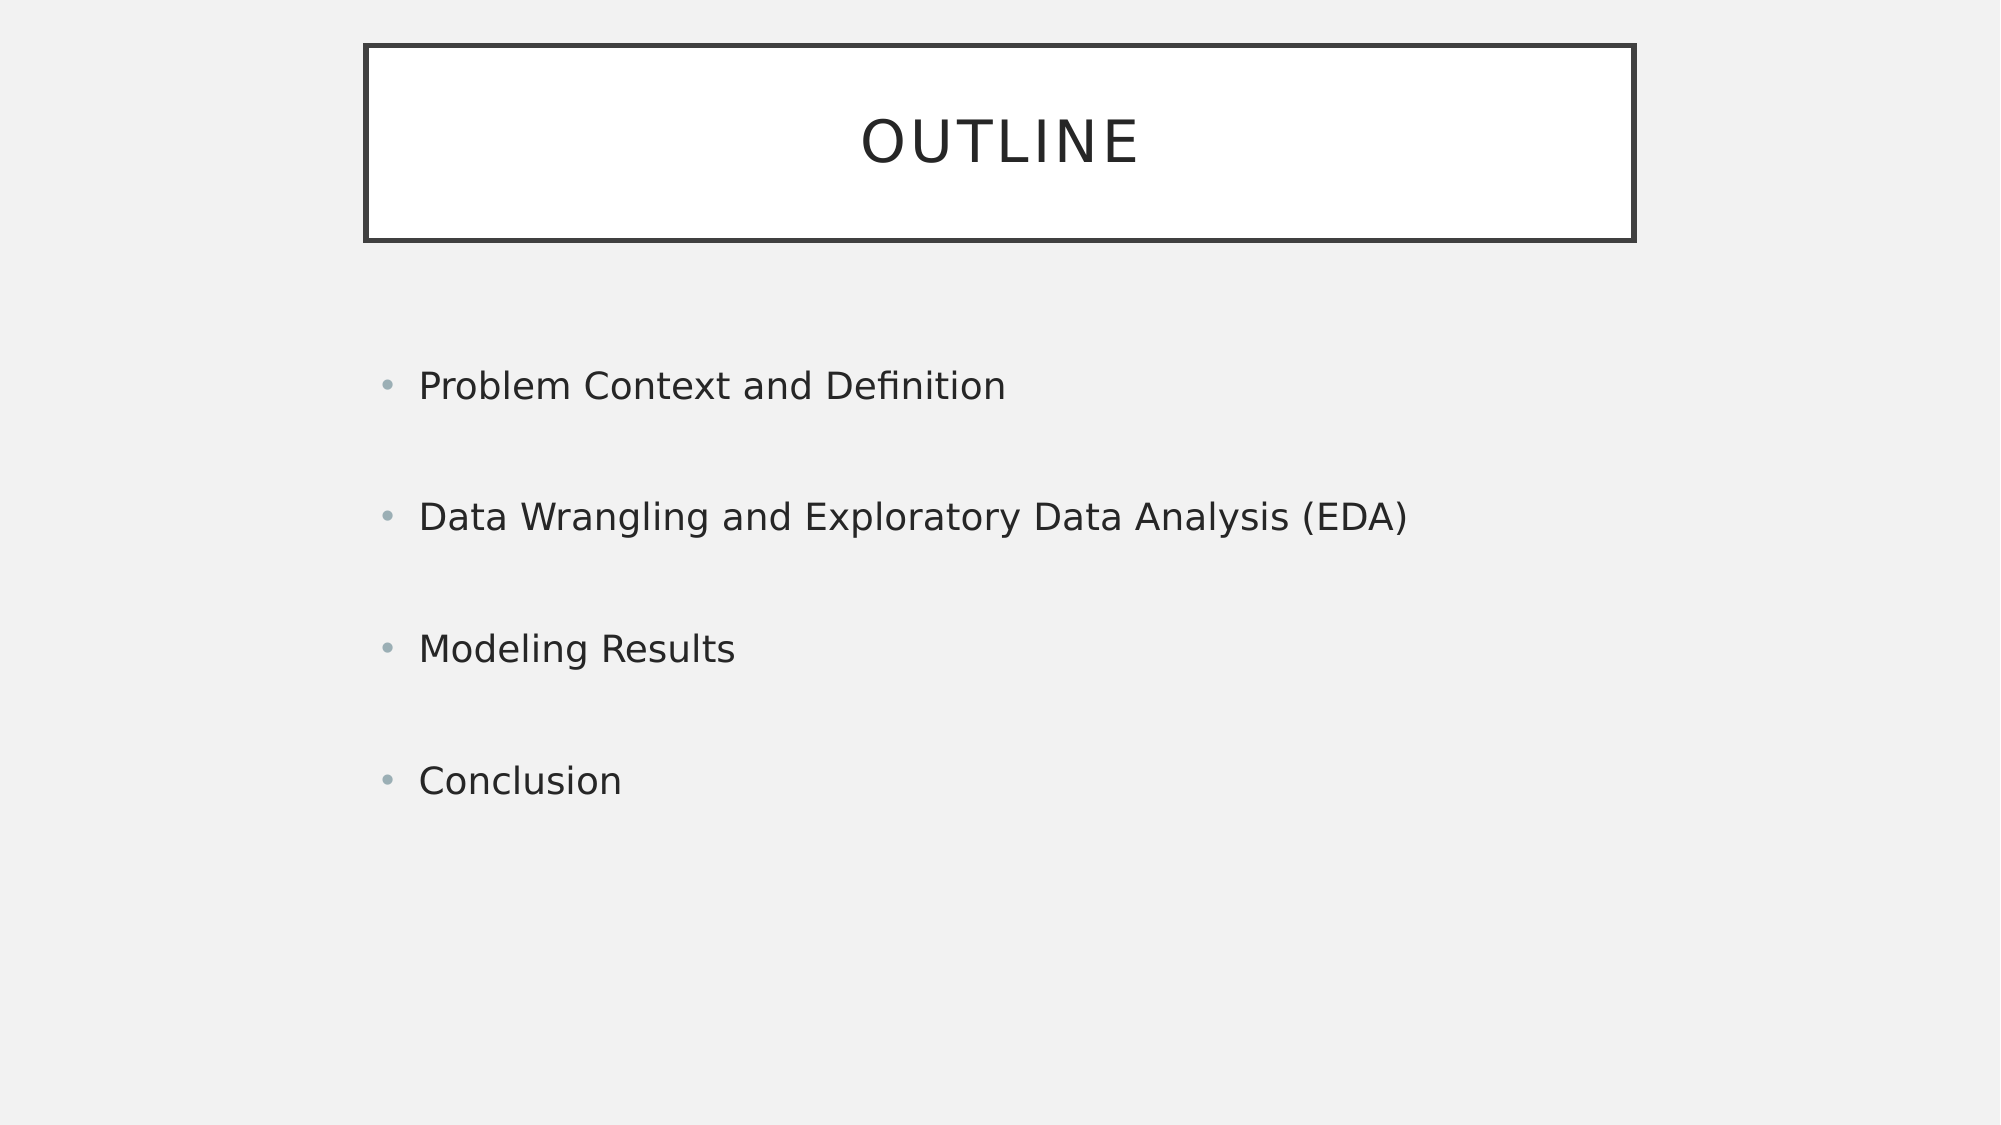

# Outline
Problem Context and Definition

Data Wrangling and Exploratory Data Analysis (EDA)

Modeling Results

Conclusion